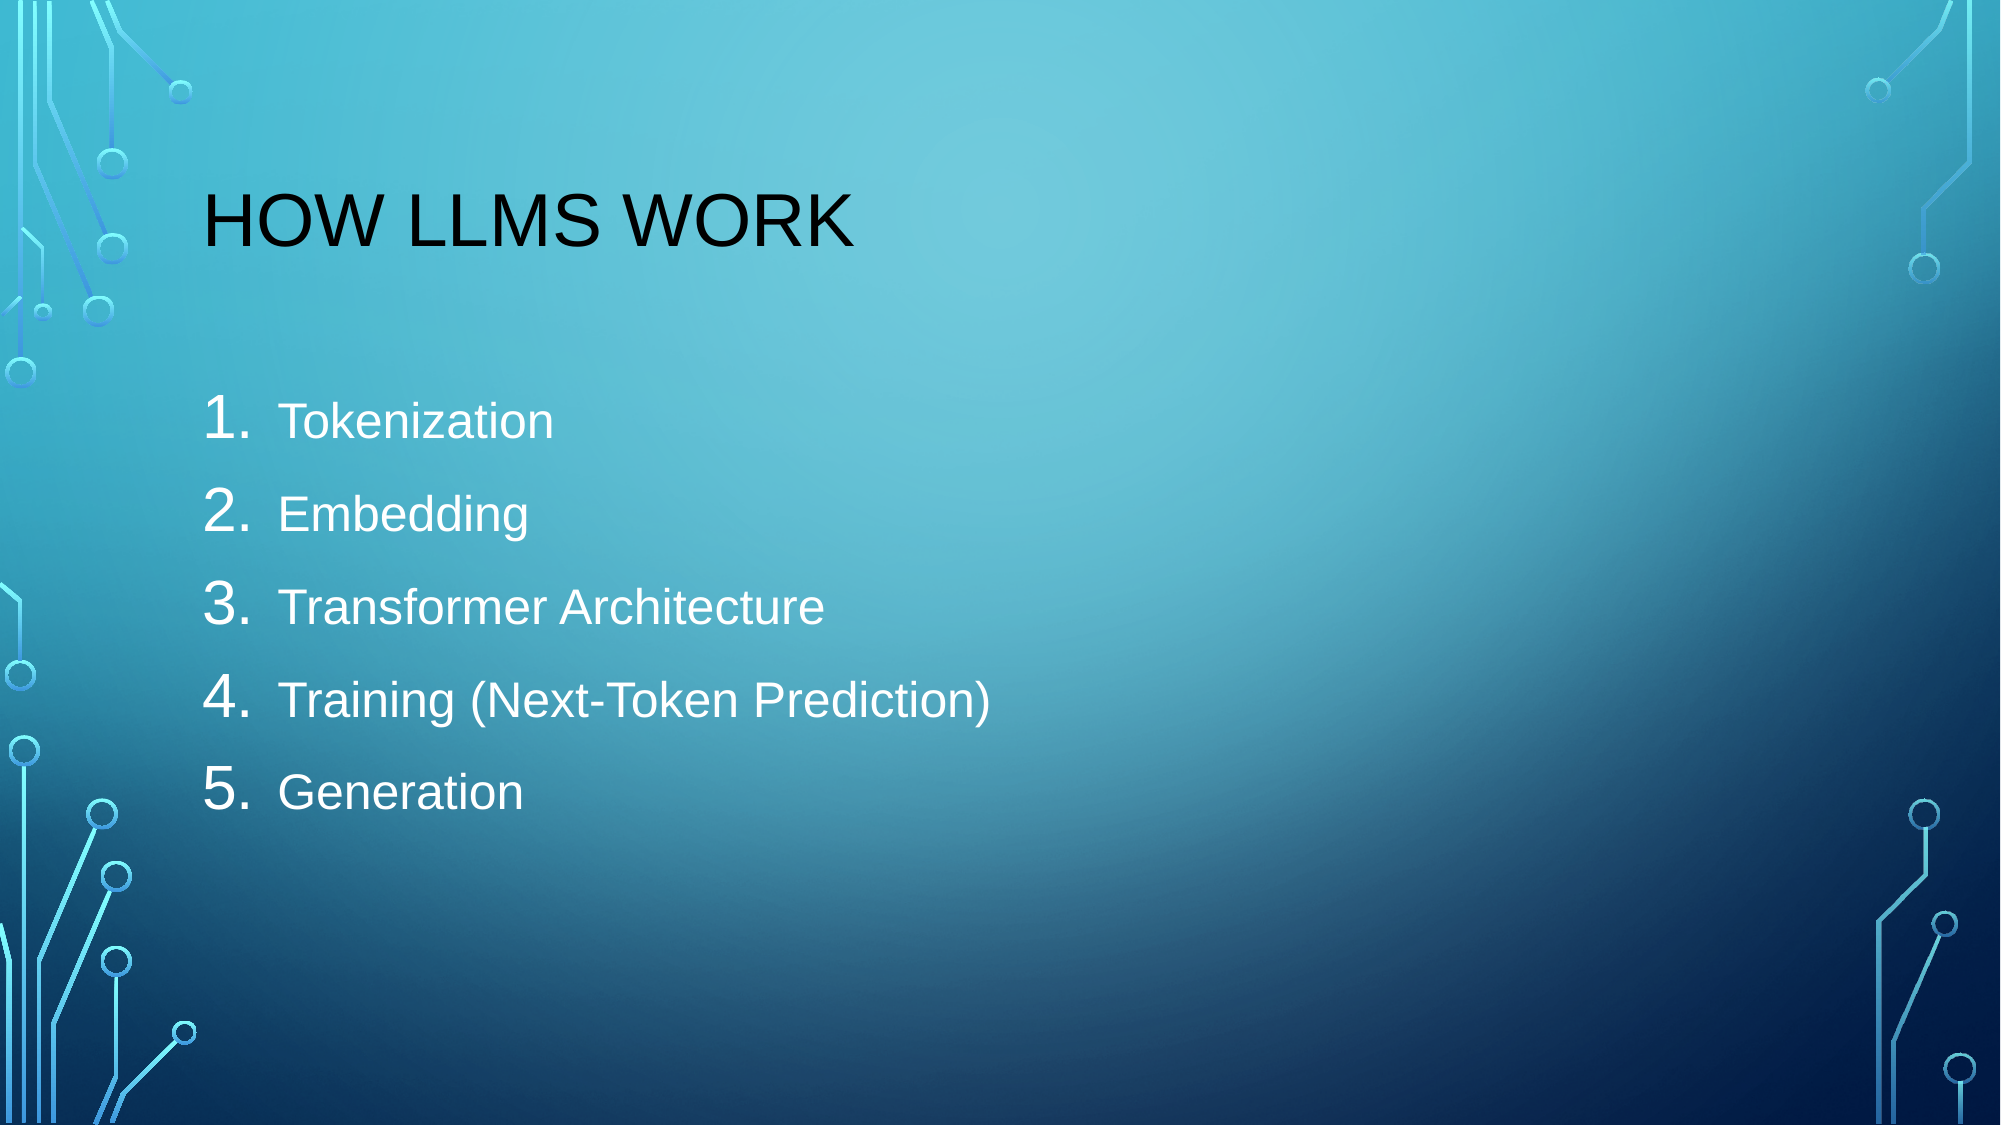

# How LLMs Work
Tokenization
Embedding
Transformer Architecture
Training (Next-Token Prediction)
Generation